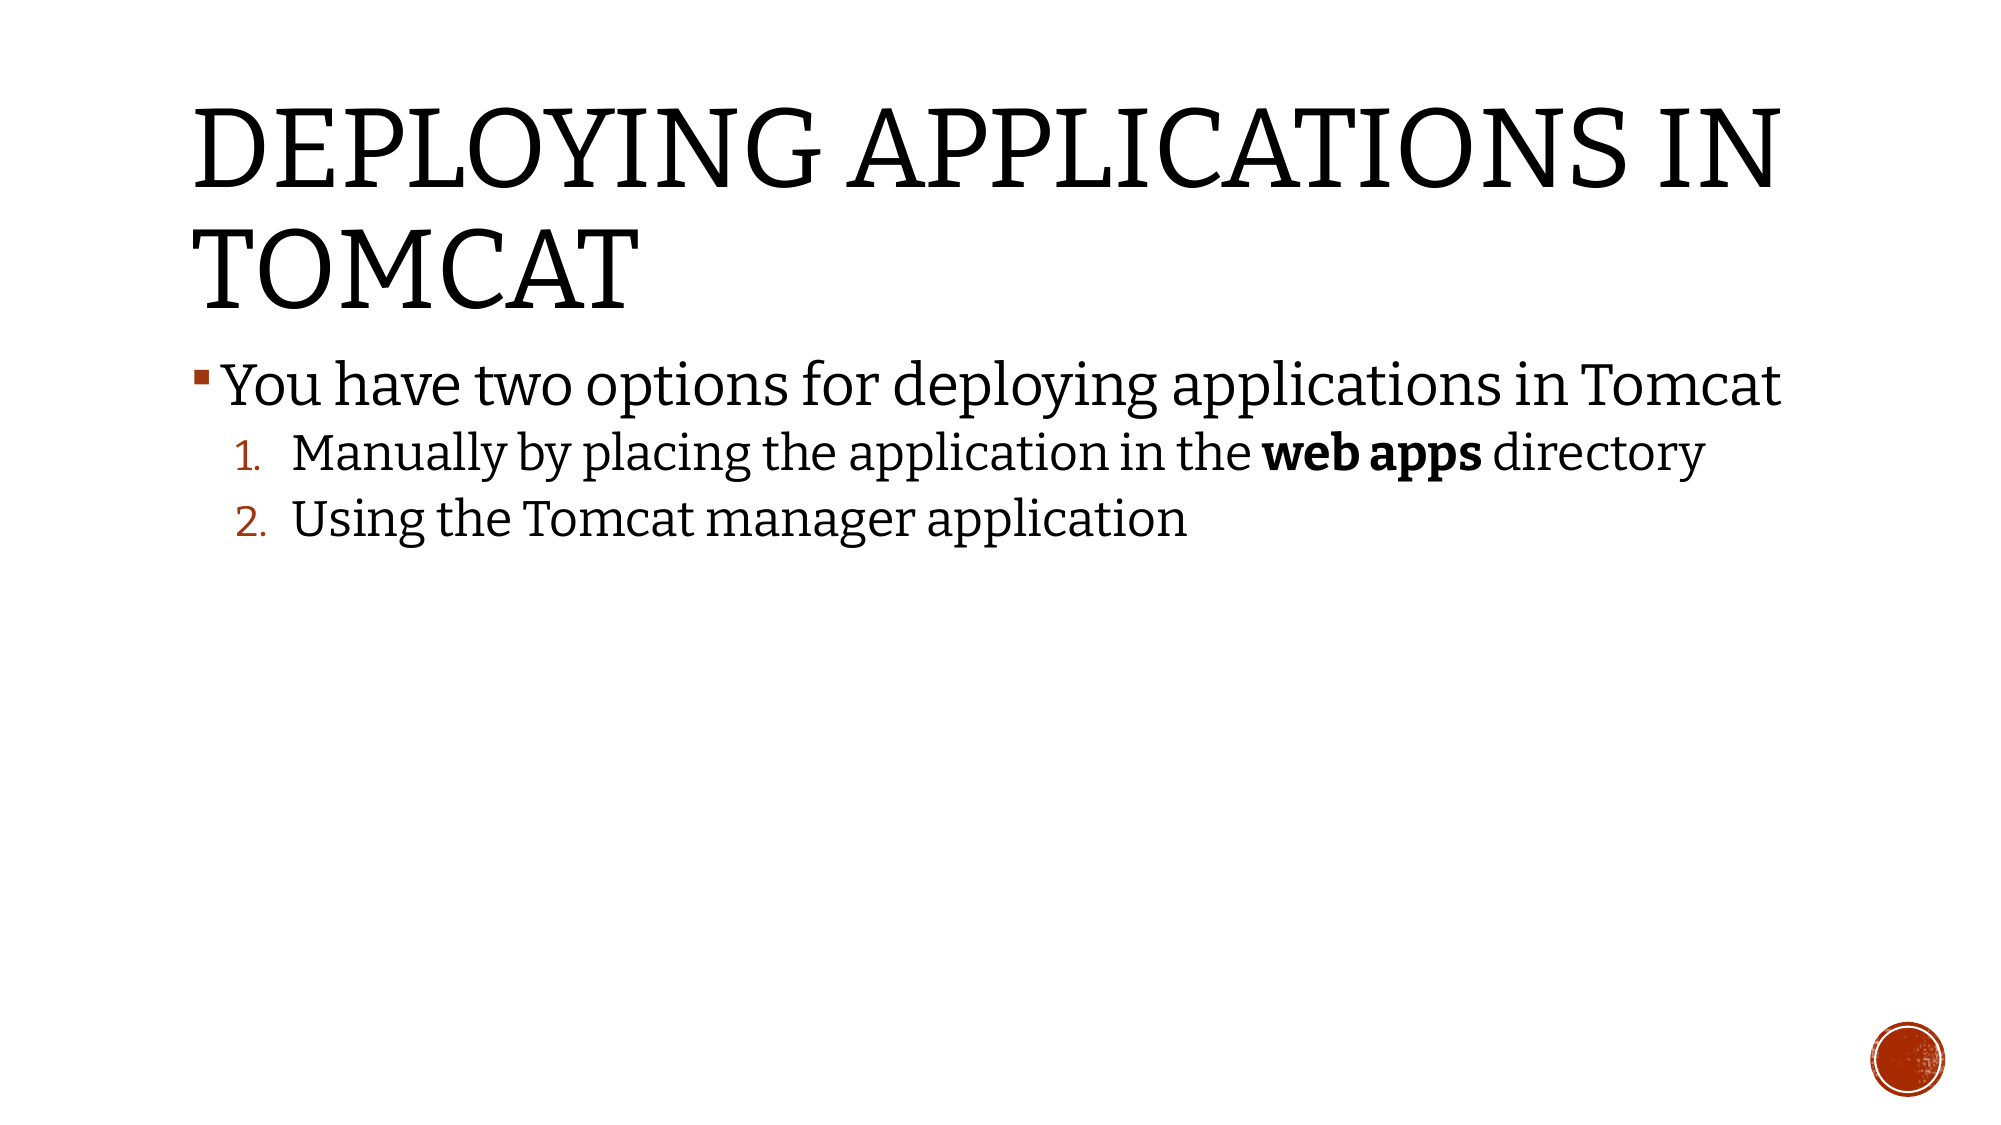

# Deploying Applications in Tomcat
You have two options for deploying applications in Tomcat
Manually by placing the application in the web apps directory
Using the Tomcat manager application